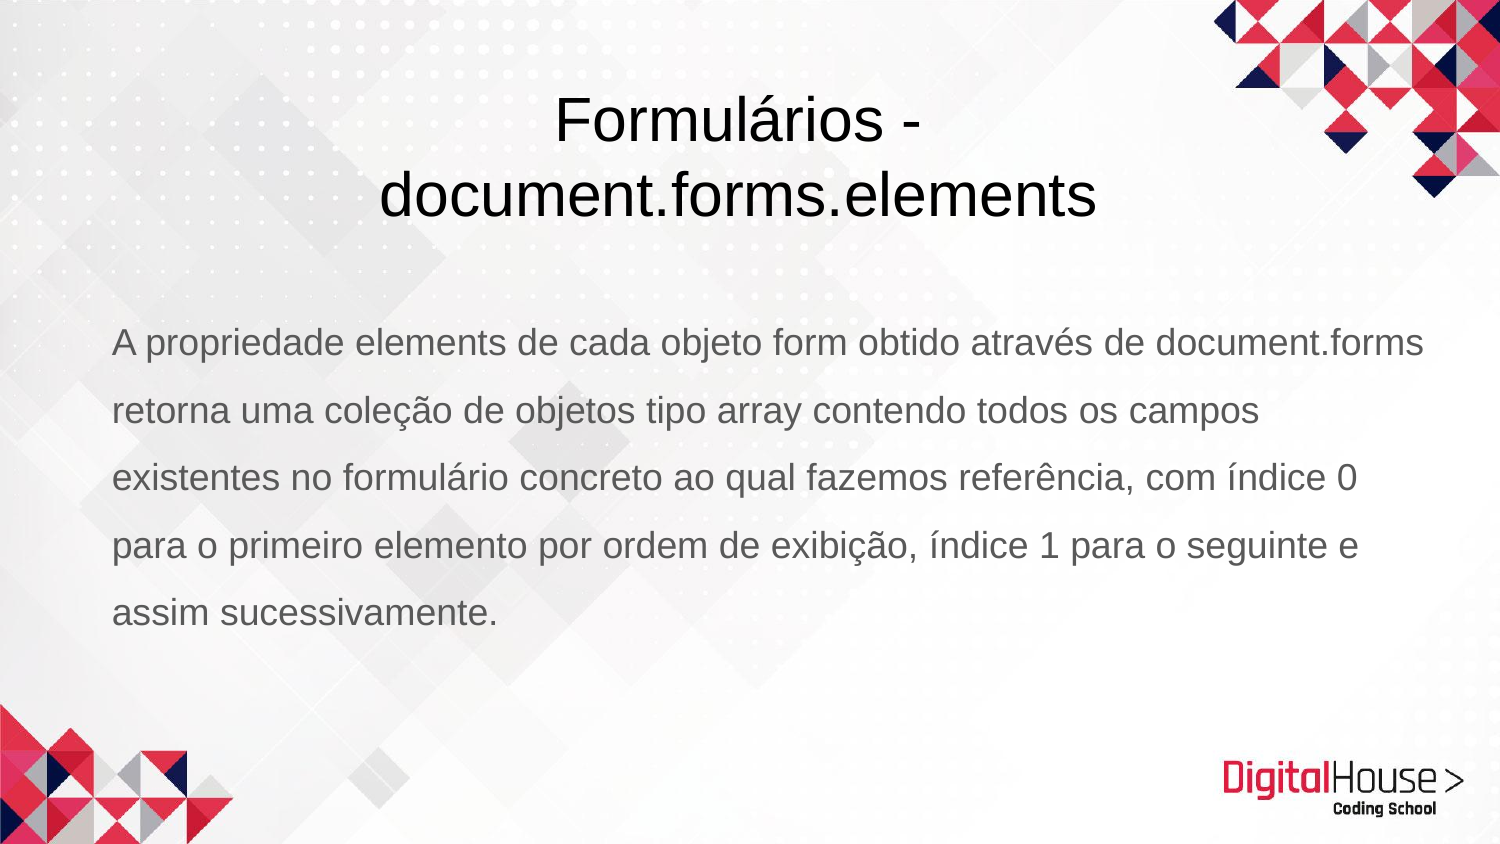

Formulários - document.forms.elements
A propriedade elements de cada objeto form obtido através de document.forms retorna uma coleção de objetos tipo array contendo todos os campos existentes no formulário concreto ao qual fazemos referência, com índice 0 para o primeiro elemento por ordem de exibição, índice 1 para o seguinte e assim sucessivamente.